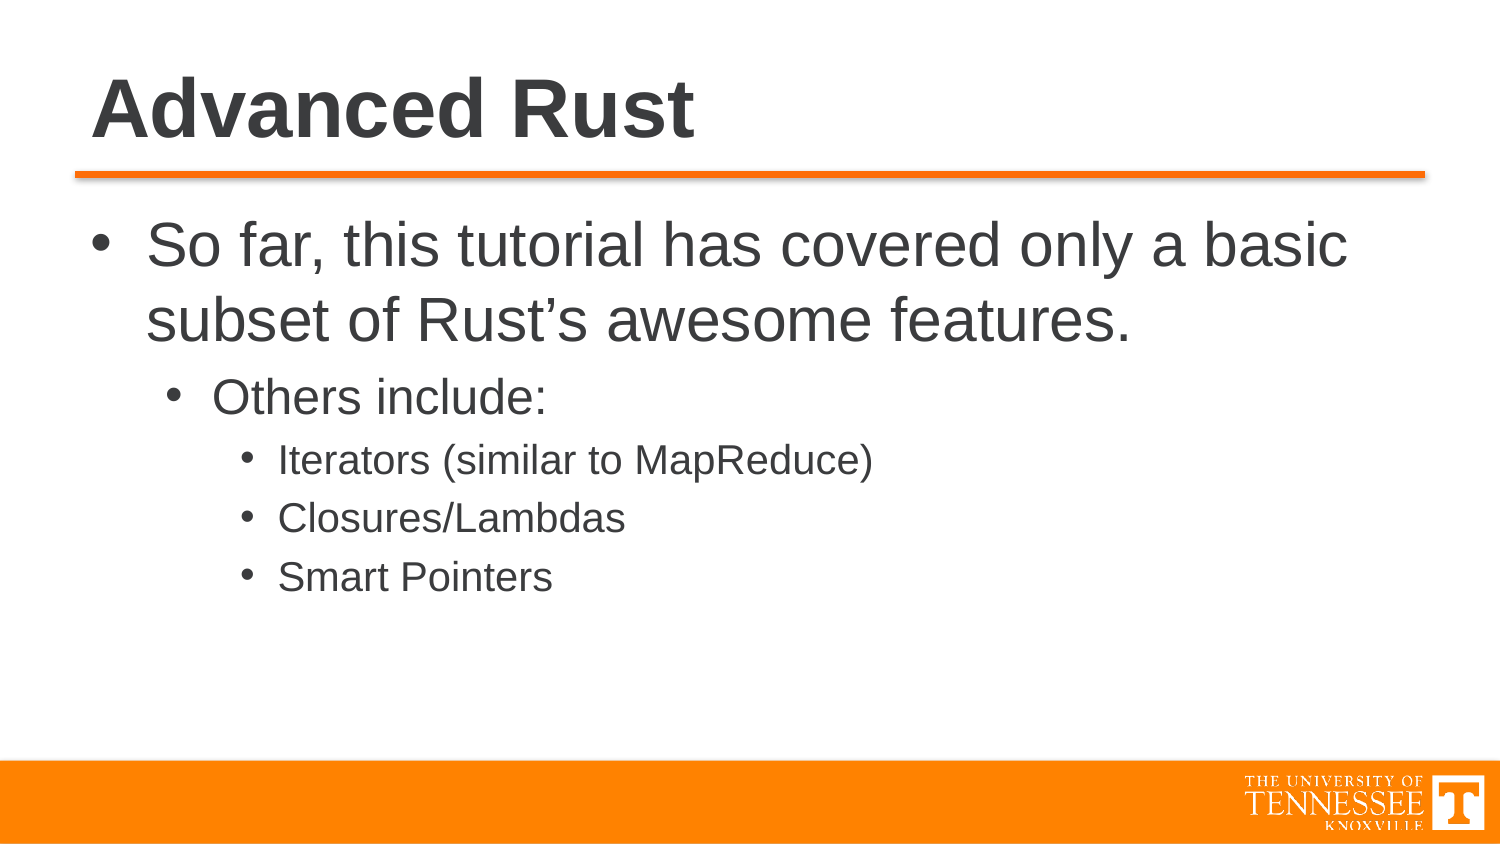

# Advanced Rust
So far, this tutorial has covered only a basic subset of Rust’s awesome features.
Others include:
Iterators (similar to MapReduce)
Closures/Lambdas
Smart Pointers